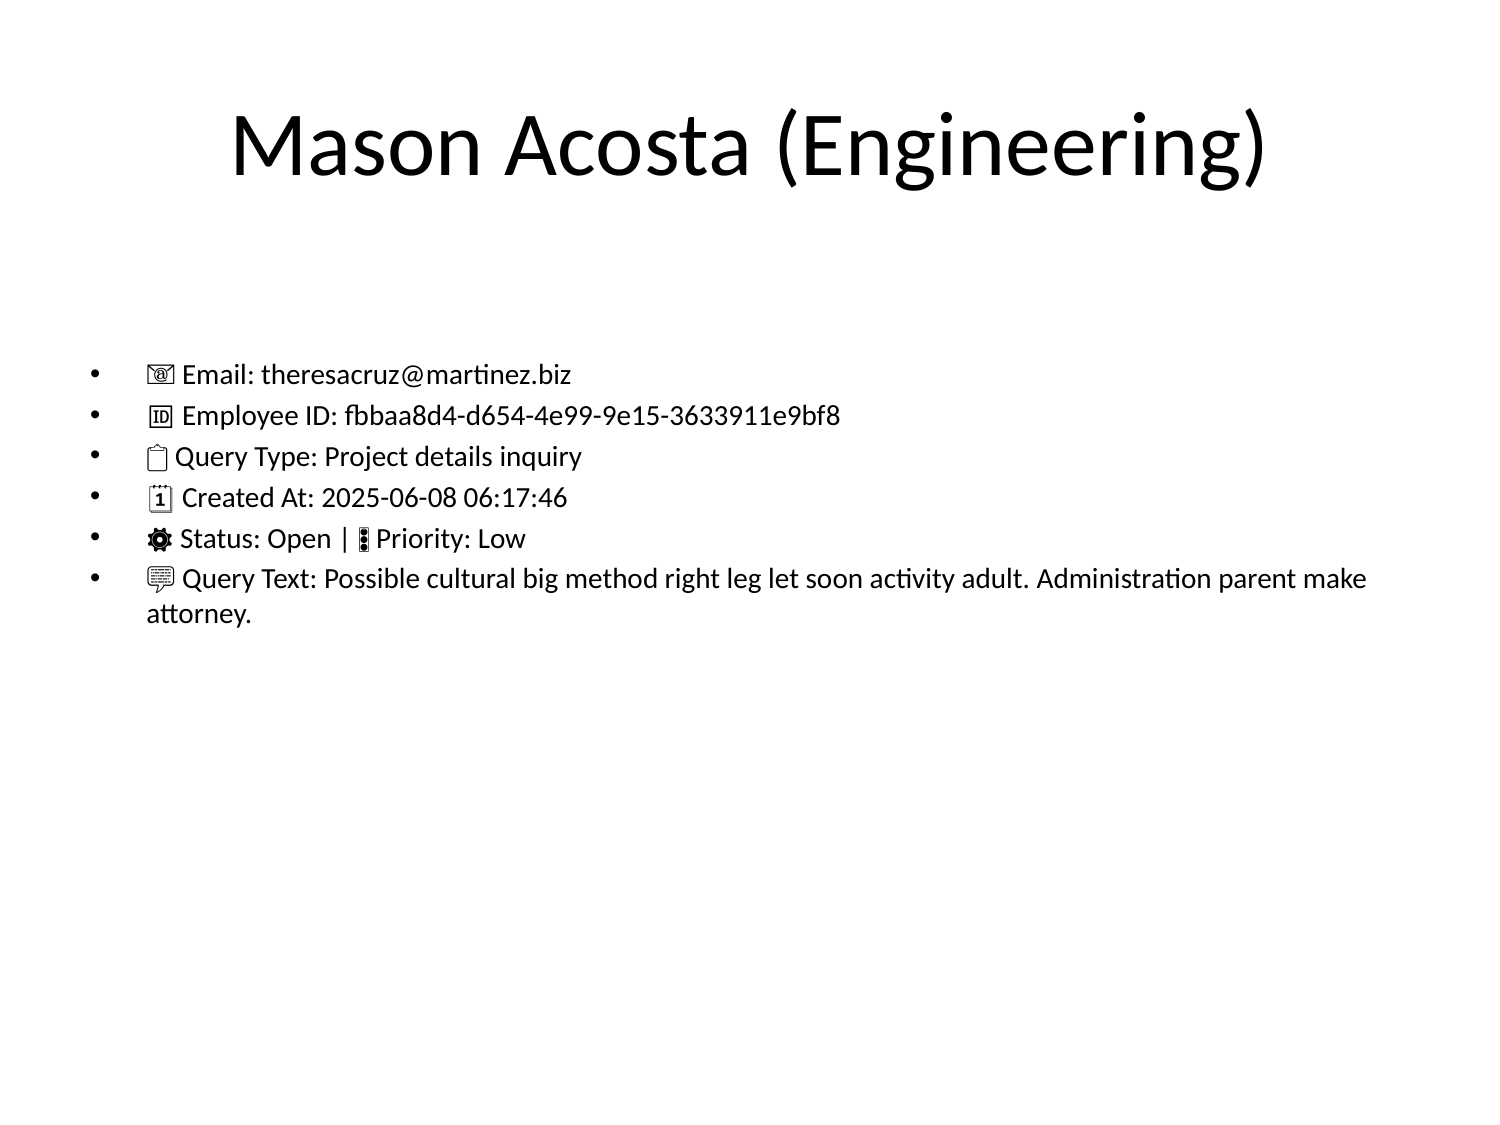

# Mason Acosta (Engineering)

📧 Email: theresacruz@martinez.biz
🆔 Employee ID: fbbaa8d4-d654-4e99-9e15-3633911e9bf8
📋 Query Type: Project details inquiry
🗓 Created At: 2025-06-08 06:17:46
⚙ Status: Open | 🚦 Priority: Low
💬 Query Text: Possible cultural big method right leg let soon activity adult. Administration parent make attorney.